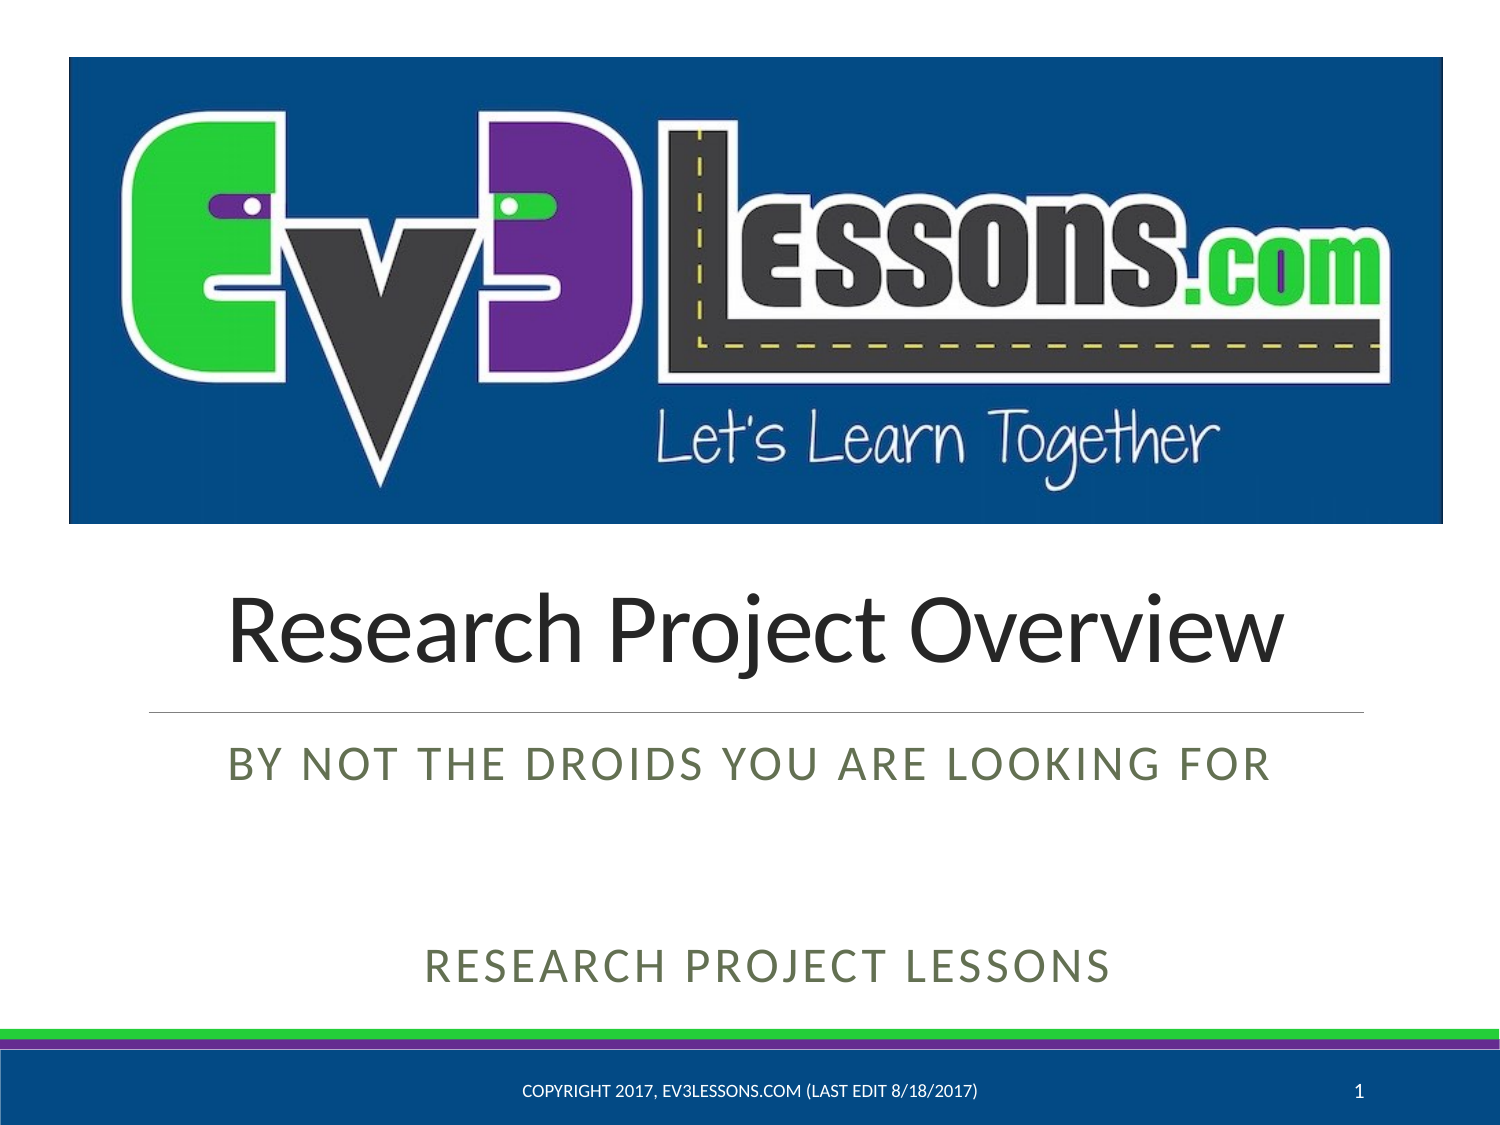

# Research Project Overview
By Not the Droids YOU ARE LOOKING FOR
Copyright 2017, EV3Lessons.com (Last Edit 8/18/2017)
1